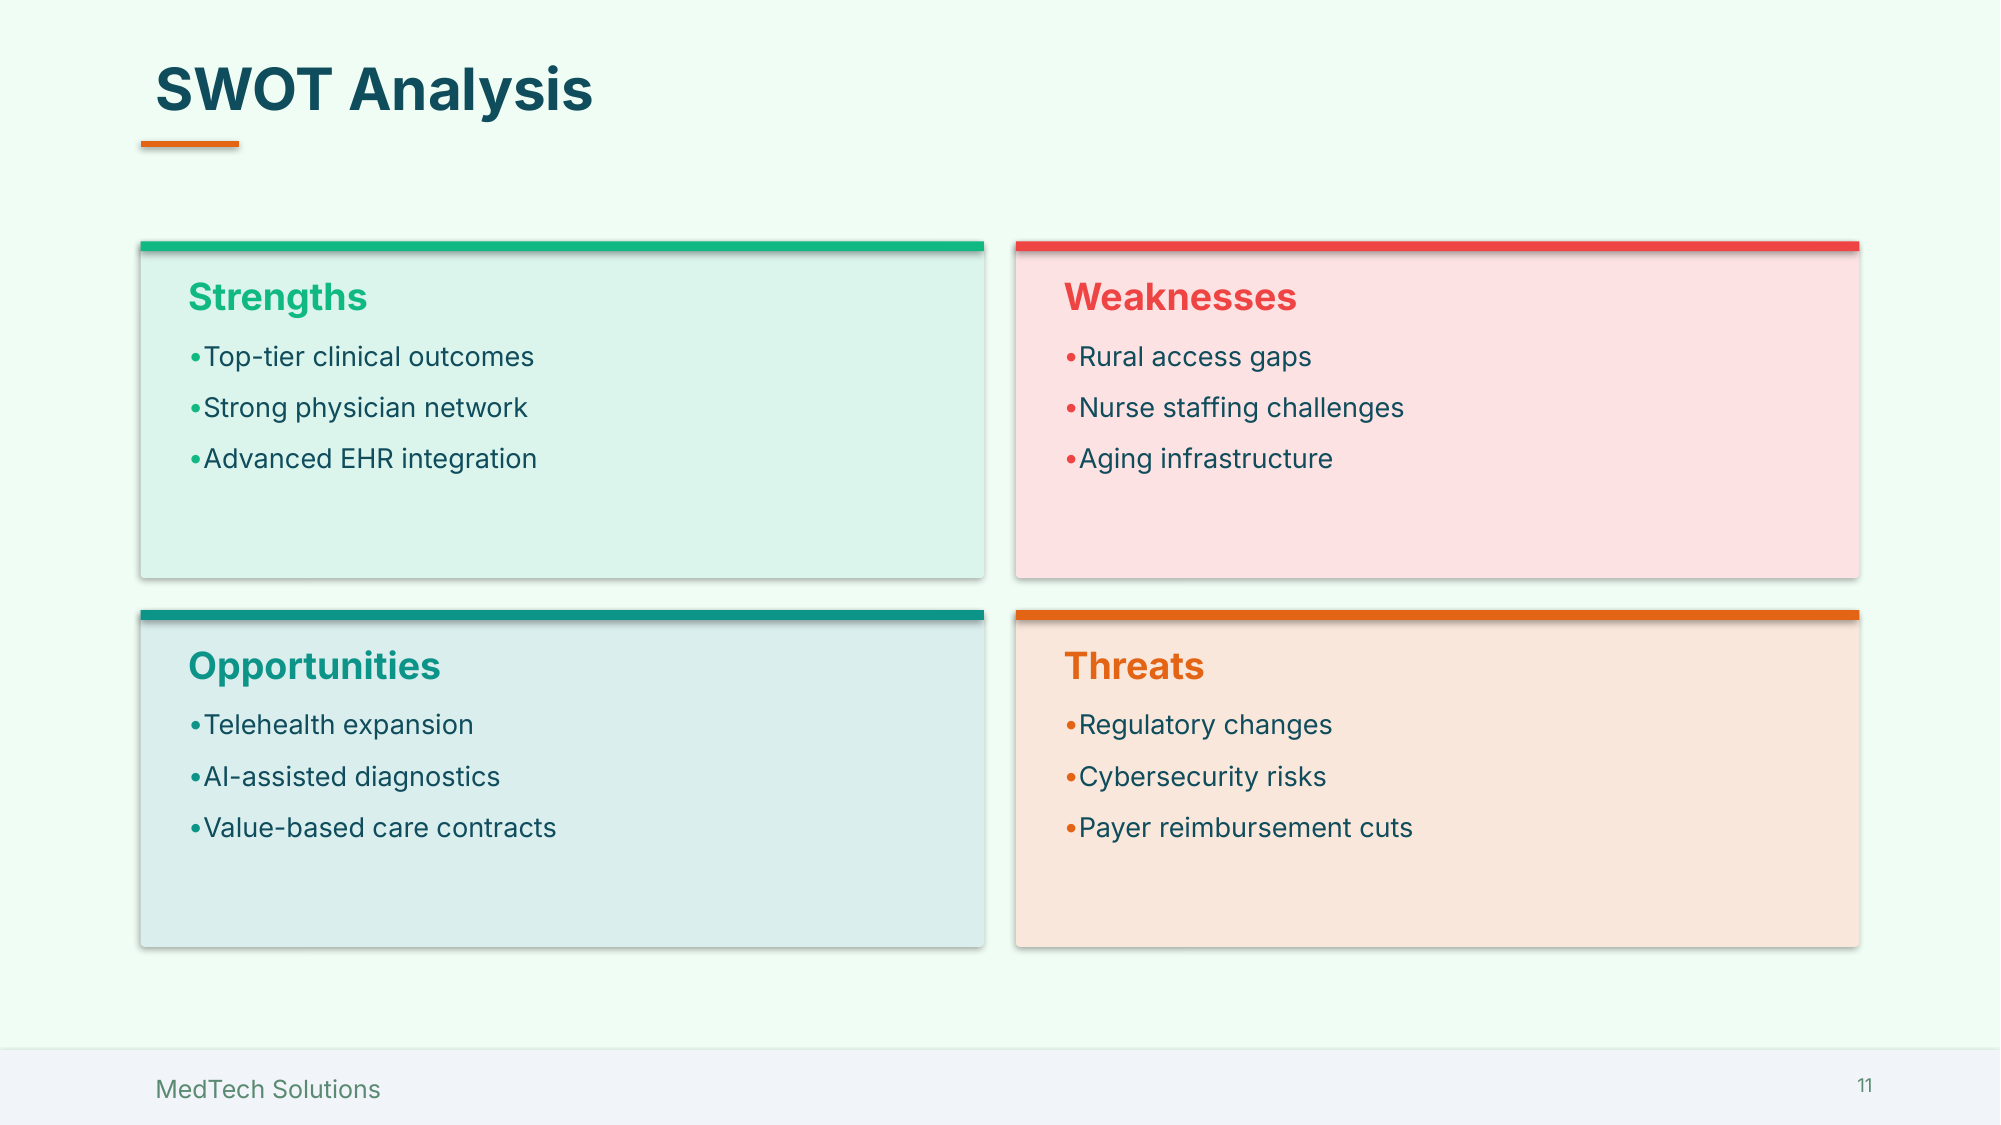

SWOT Analysis

Strengths
Weaknesses
Top-tier clinical outcomes
Strong physician network
Advanced EHR integration
Rural access gaps
Nurse staffing challenges
Aging infrastructure

Opportunities
Threats
Telehealth expansion
AI-assisted diagnostics
Value-based care contracts
Regulatory changes
Cybersecurity risks
Payer reimbursement cuts

MedTech Solutions
11